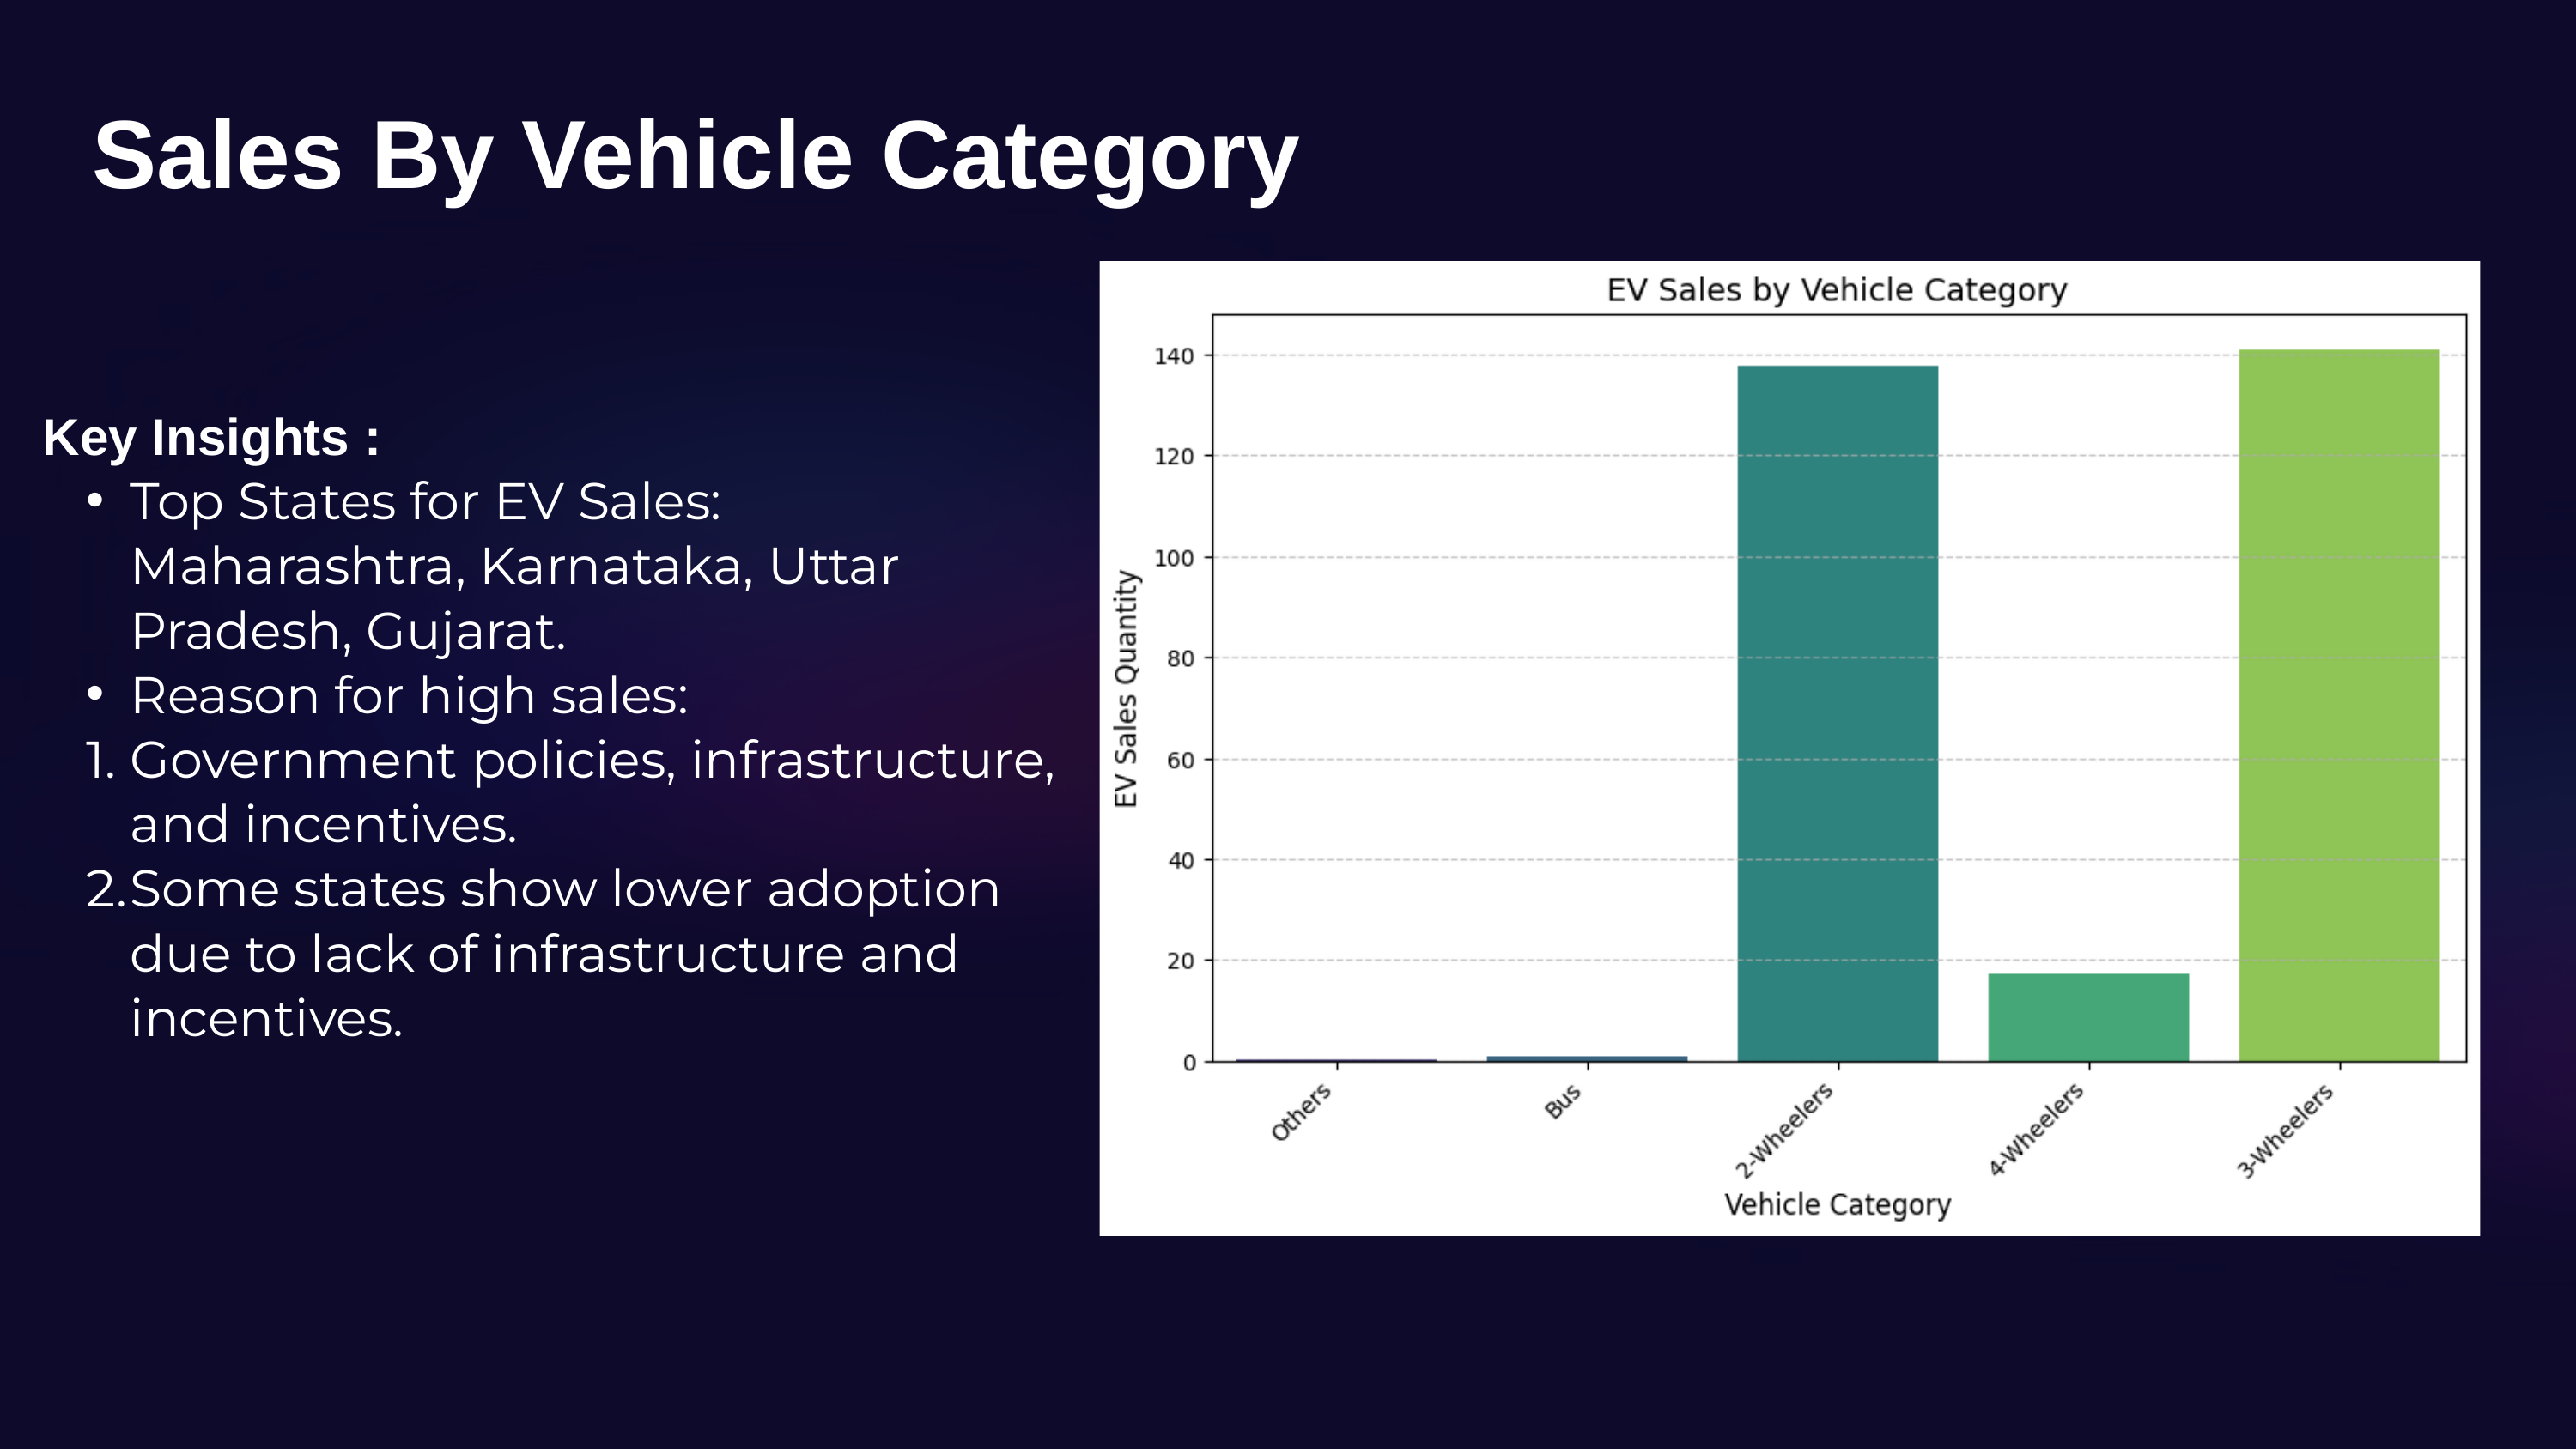

Sales By Vehicle Category

Key Insights :
Top States for EV Sales: Maharashtra, Karnataka, Uttar Pradesh, Gujarat.
Reason for high sales:
Government policies, infrastructure, and incentives.
Some states show lower adoption due to lack of infrastructure and incentives.